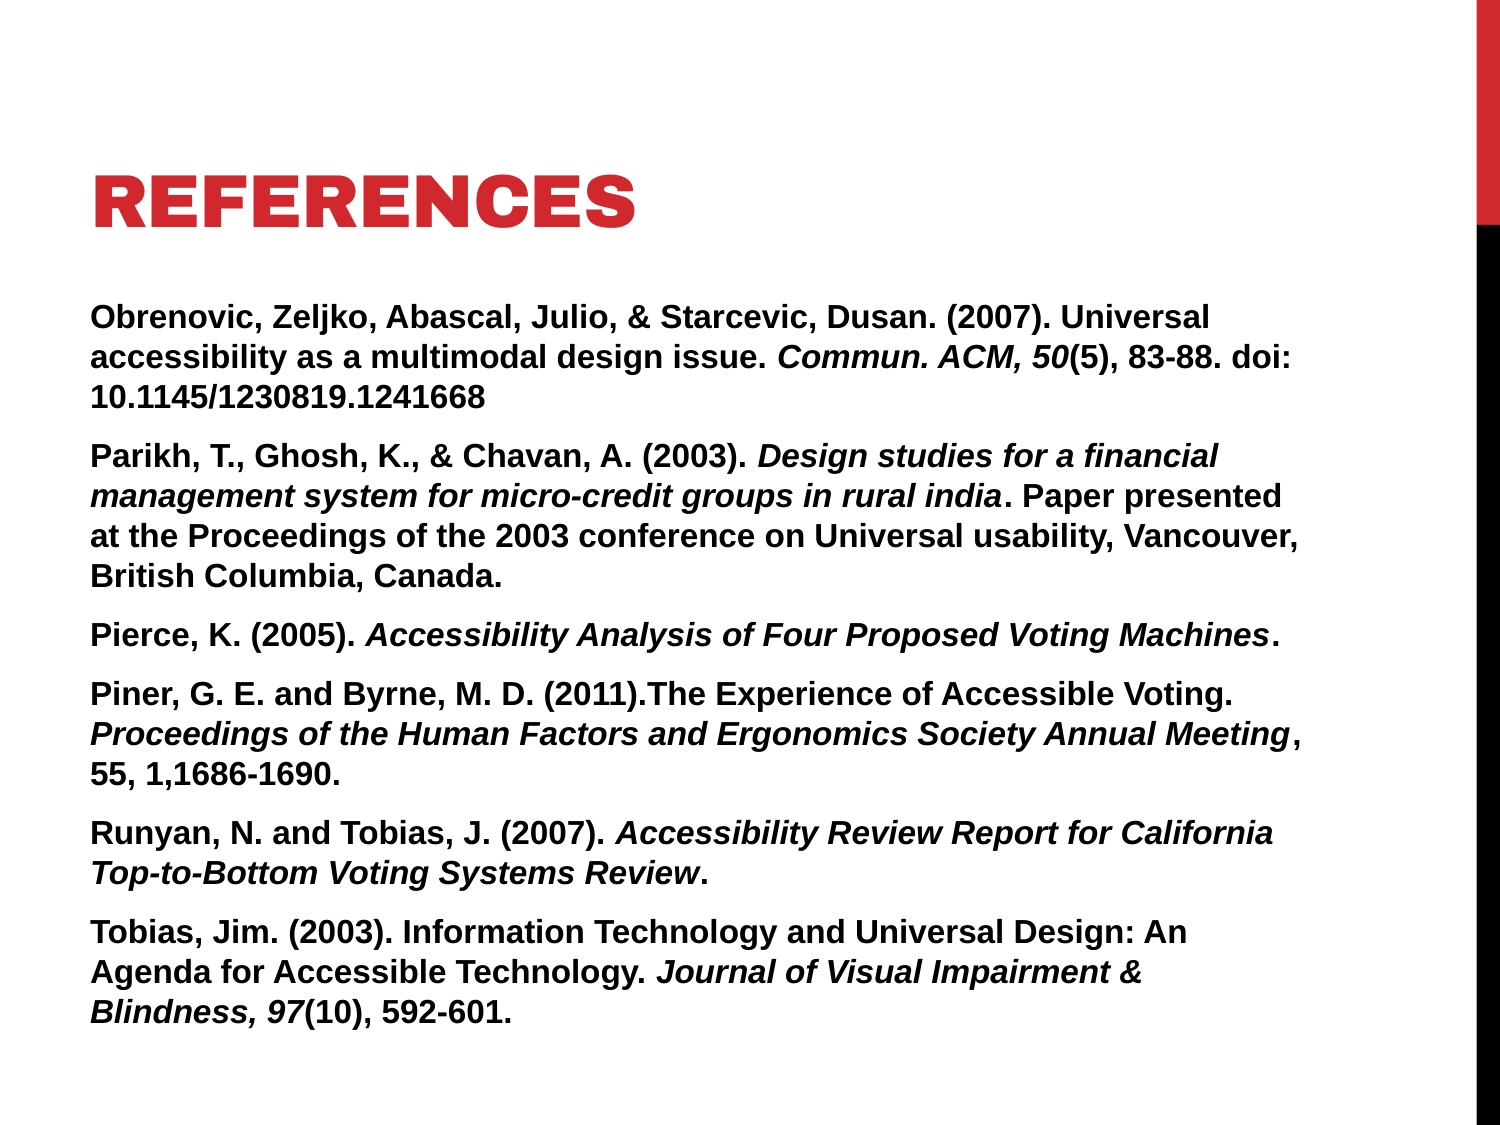

# references
Obrenovic, Zeljko, Abascal, Julio, & Starcevic, Dusan. (2007). Universal accessibility as a multimodal design issue. Commun. ACM, 50(5), 83-88. doi: 10.1145/1230819.1241668
Parikh, T., Ghosh, K., & Chavan, A. (2003). Design studies for a financial management system for micro-credit groups in rural india. Paper presented at the Proceedings of the 2003 conference on Universal usability, Vancouver, British Columbia, Canada.
Pierce, K. (2005). Accessibility Analysis of Four Proposed Voting Machines.
Piner, G. E. and Byrne, M. D. (2011).The Experience of Accessible Voting. Proceedings of the Human Factors and Ergonomics Society Annual Meeting, 55, 1,1686-1690.
Runyan, N. and Tobias, J. (2007). Accessibility Review Report for California Top-to-Bottom Voting Systems Review.
Tobias, Jim. (2003). Information Technology and Universal Design: An Agenda for Accessible Technology. Journal of Visual Impairment & Blindness, 97(10), 592-601.